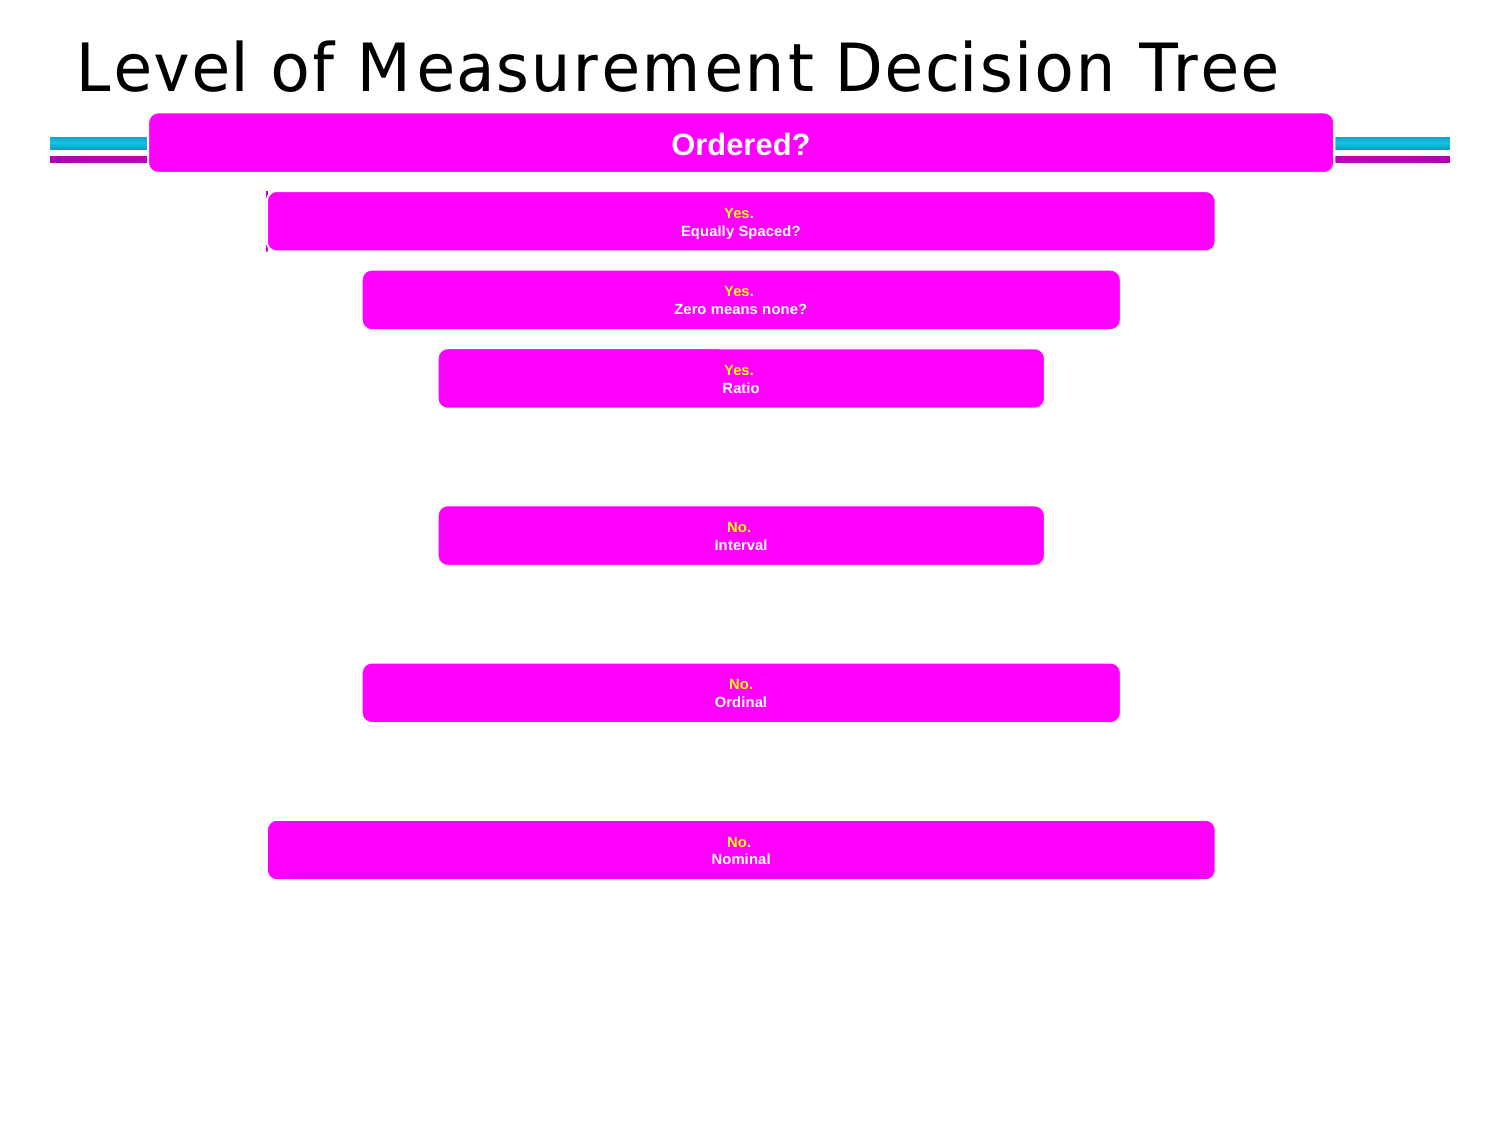

# Level of Measurement Decision Tree
Ordered?
Yes.
Equally Spaced?
No.
Nominal
Yes.
Zero means none?
No.
Ordinal
Yes.
Ratio
No.
Interval